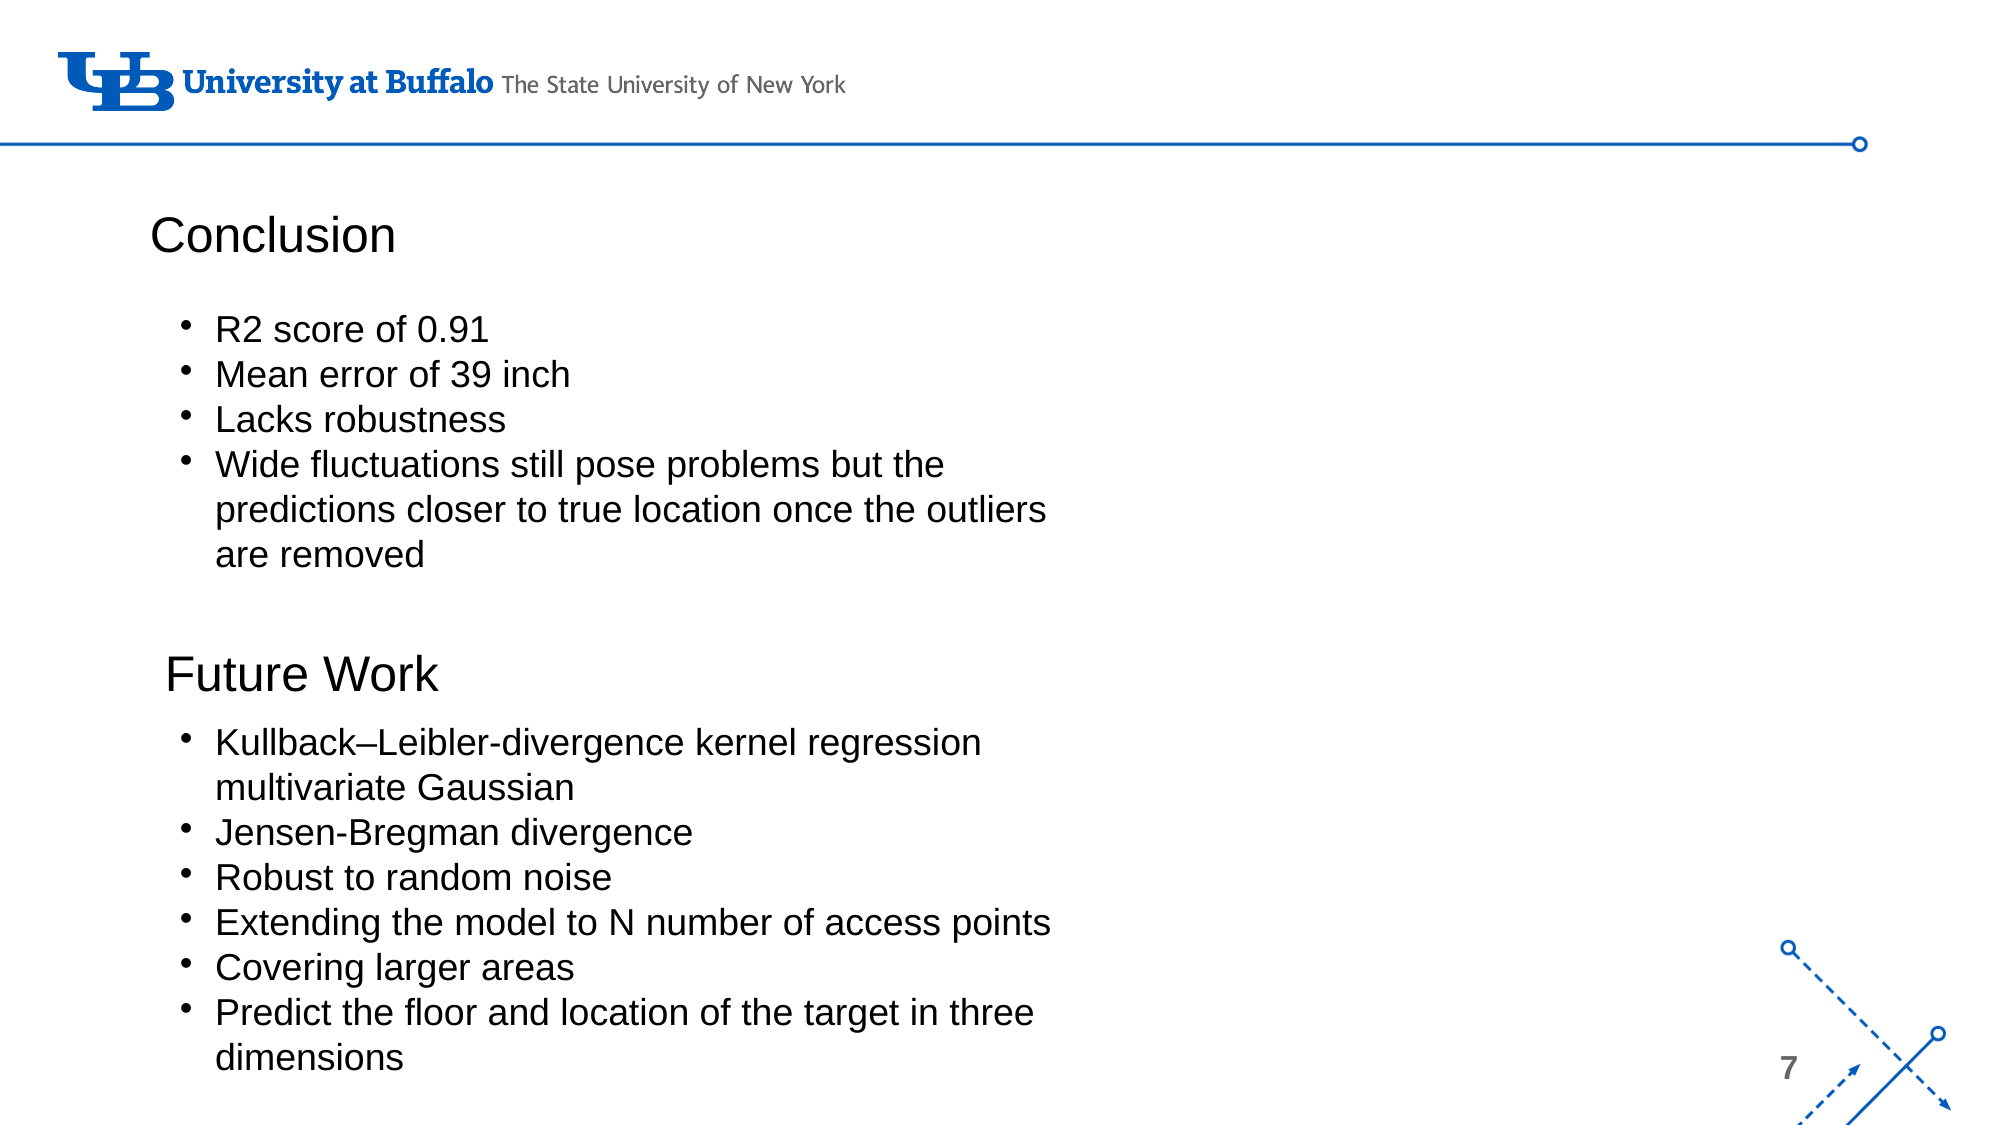

Conclusion
R2 score of 0.91
Mean error of 39 inch
Lacks robustness
Wide fluctuations still pose problems but the predictions closer to true location once the outliers are removed
Future Work
Kullback–Leibler-divergence kernel regression multivariate Gaussian
Jensen-Bregman divergence
Robust to random noise
Extending the model to N number of access points
Covering larger areas
Predict the floor and location of the target in three dimensions